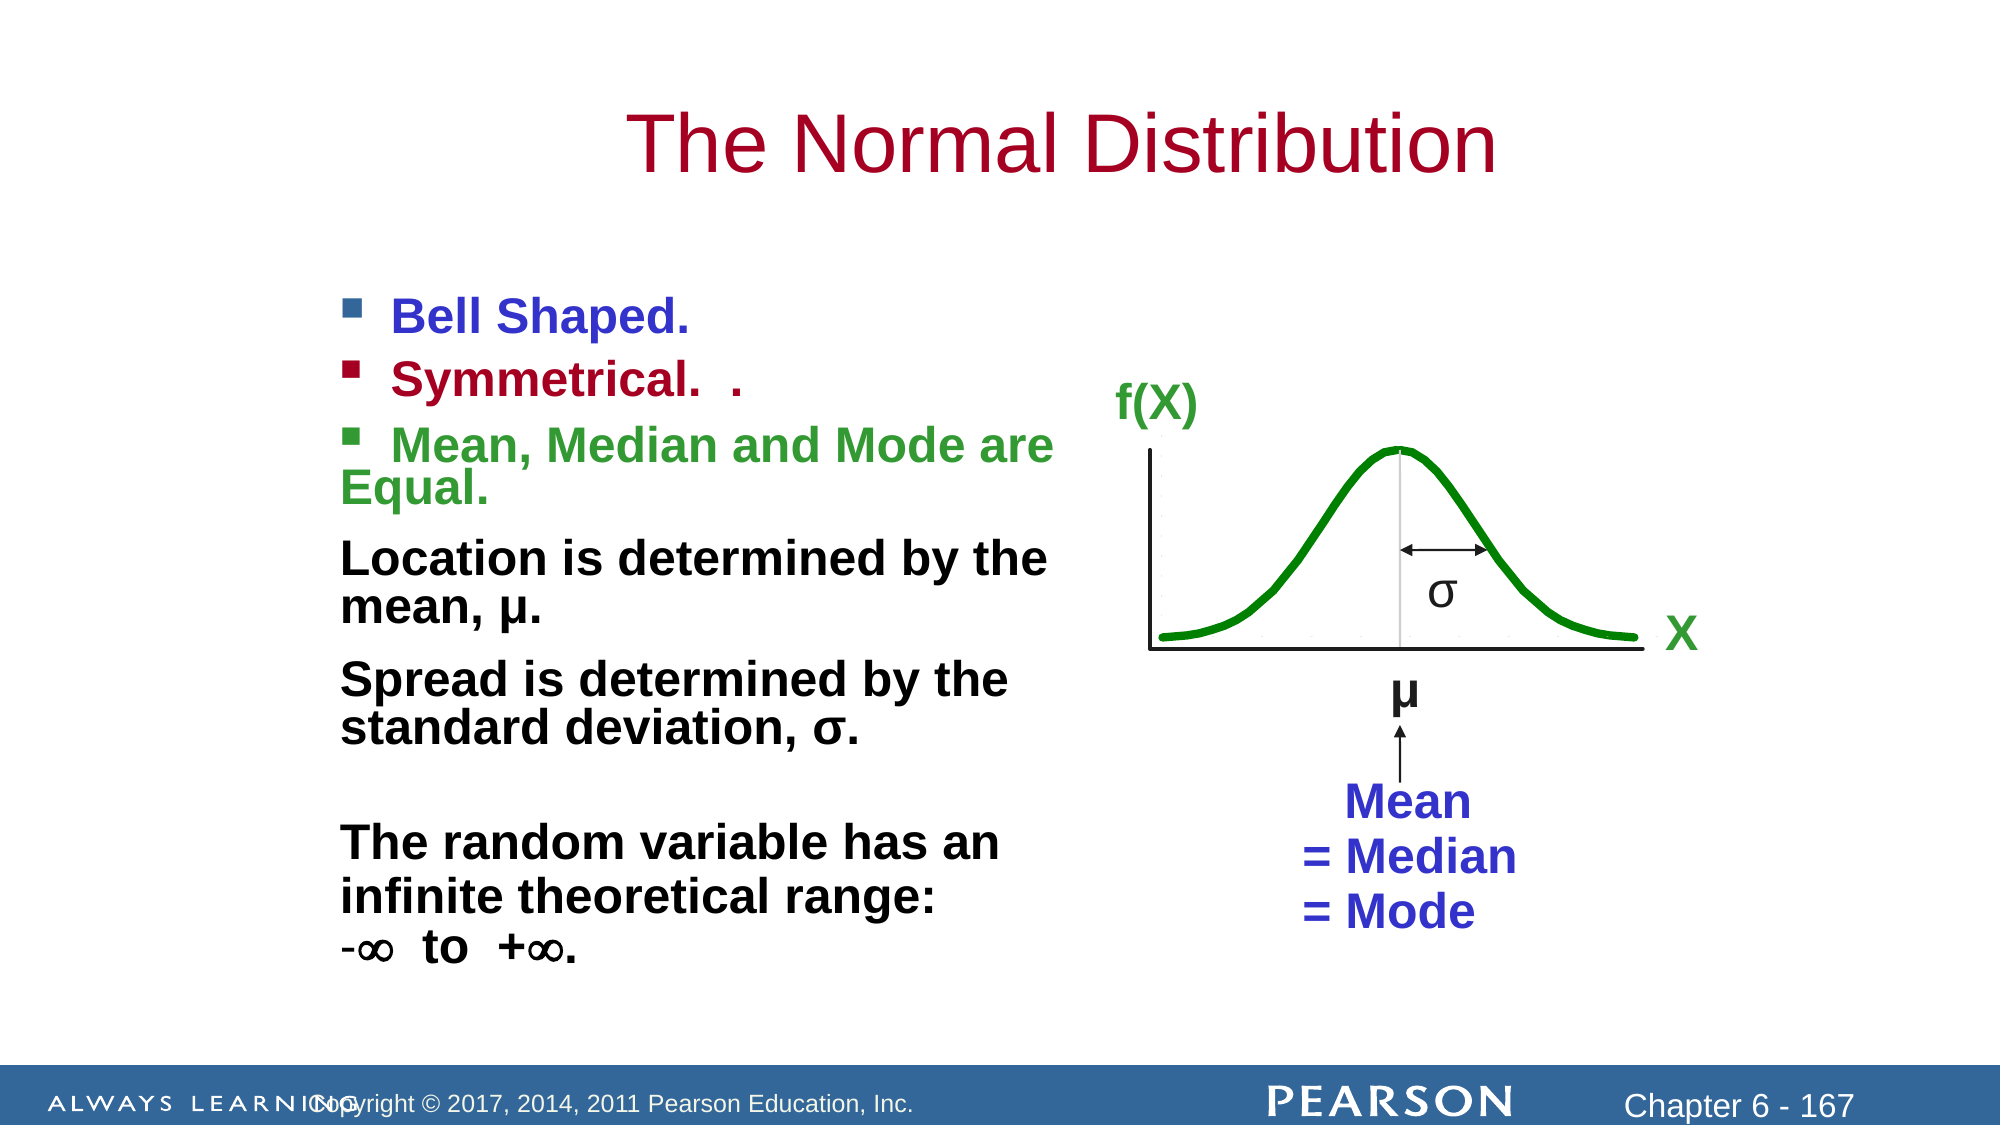

The Normal Distribution
 ‘Bell Shaped.’
  Symmetrical.  .
  Mean, Median and Mode are Equal.
Location is determined by the mean, μ.
Spread is determined by the standard deviation, σ.

The random variable has an infinite theoretical range:
-∞  to  +∞.
f(X)

σ

X

μ

   Mean
= Median
= Mode